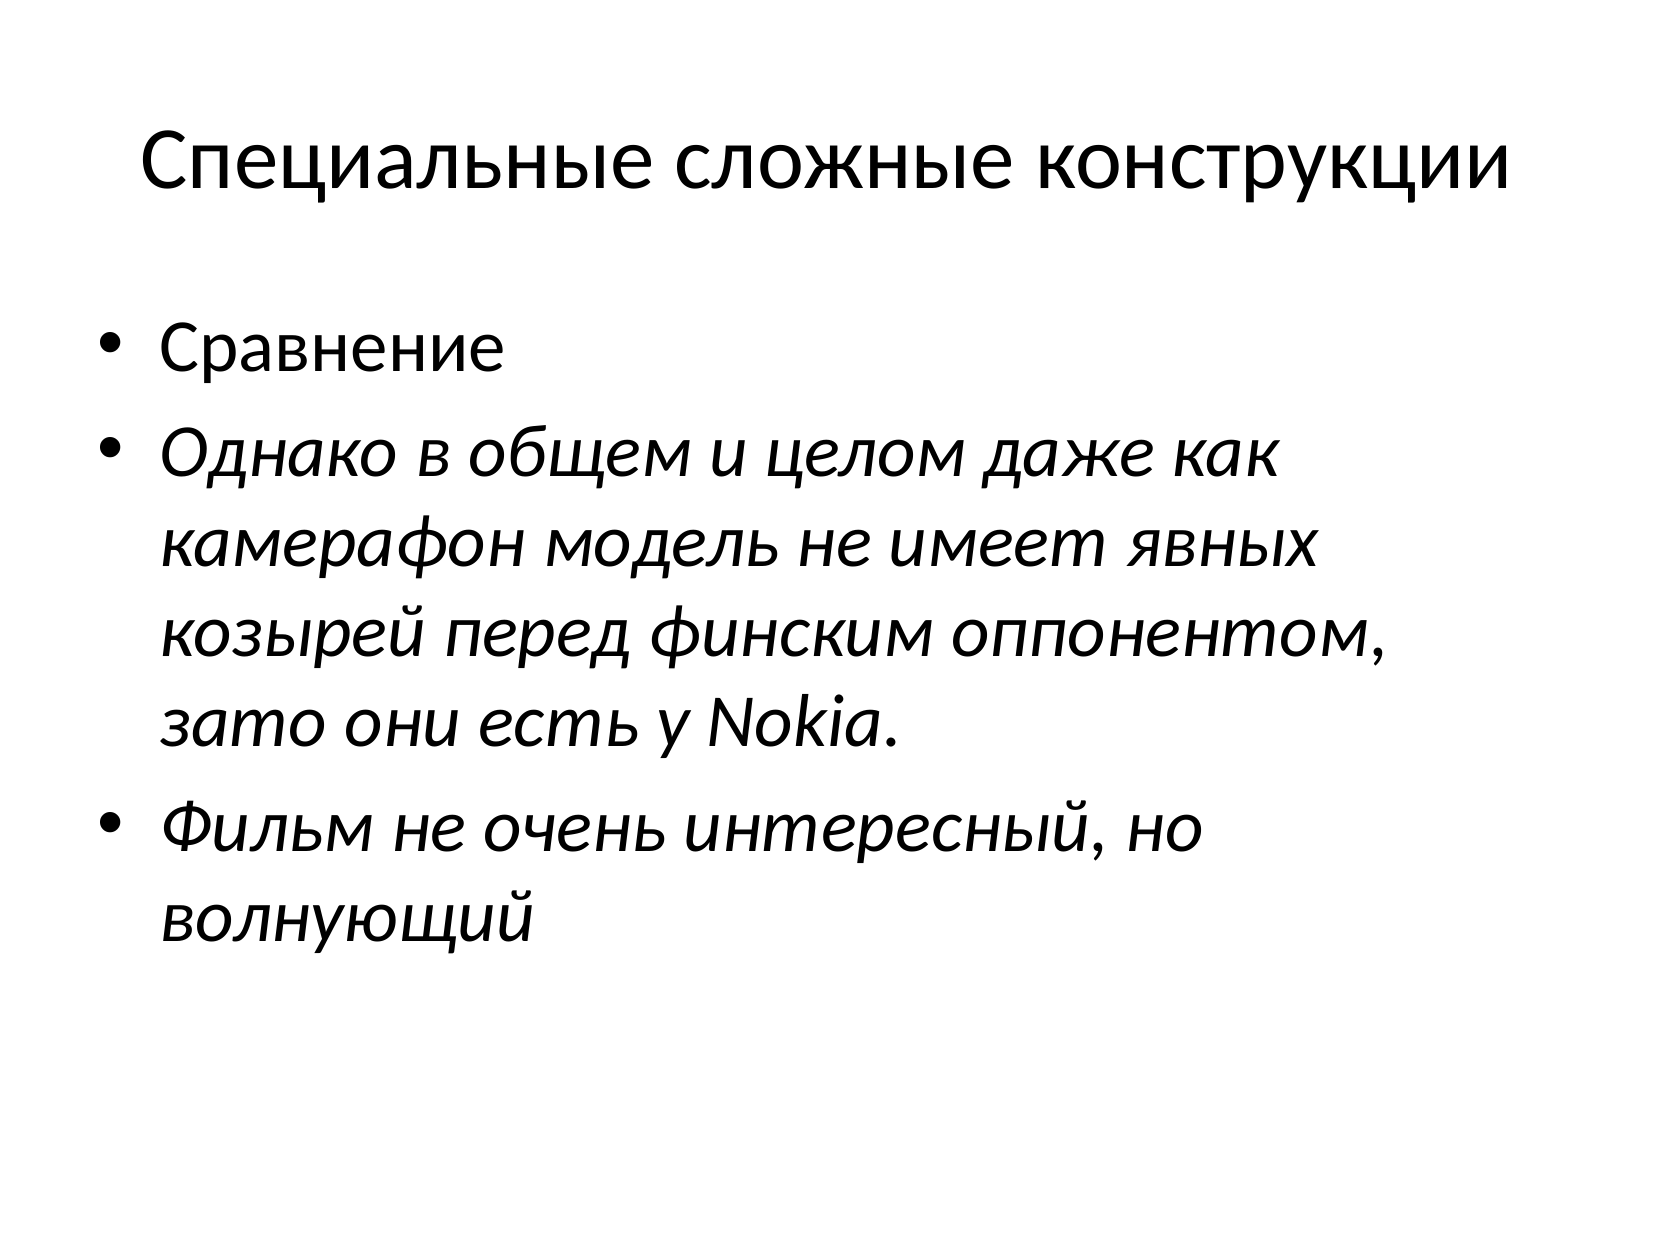

# Специальные сложные конструкции
Сравнение
Однако в общем и целом даже как камерафон модель не имеет явных козырей перед финским оппонентом, зато они есть у Nokia.
Фильм не очень интересный, но волнующий